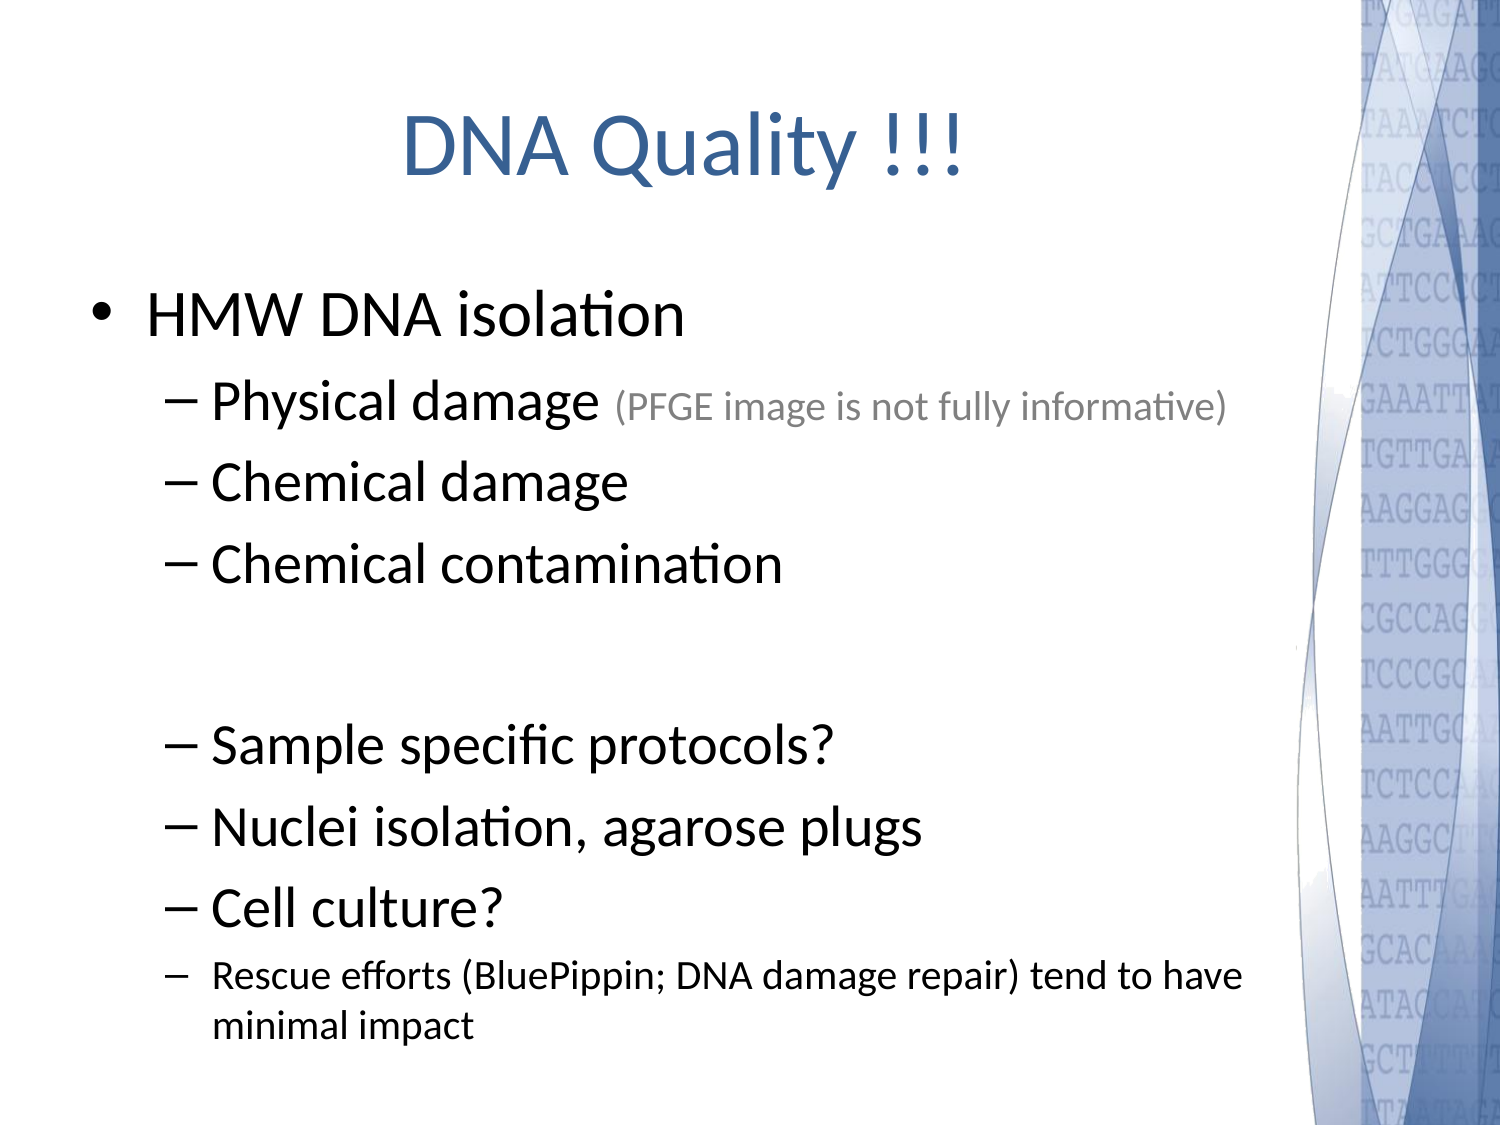

# DNA Quality !!!
HMW DNA isolation
Physical damage (PFGE image is not fully informative)
Chemical damage
Chemical contamination

Sample specific protocols?
Nuclei isolation, agarose plugs
Cell culture?
Rescue efforts (BluePippin; DNA damage repair) tend to have minimal impact